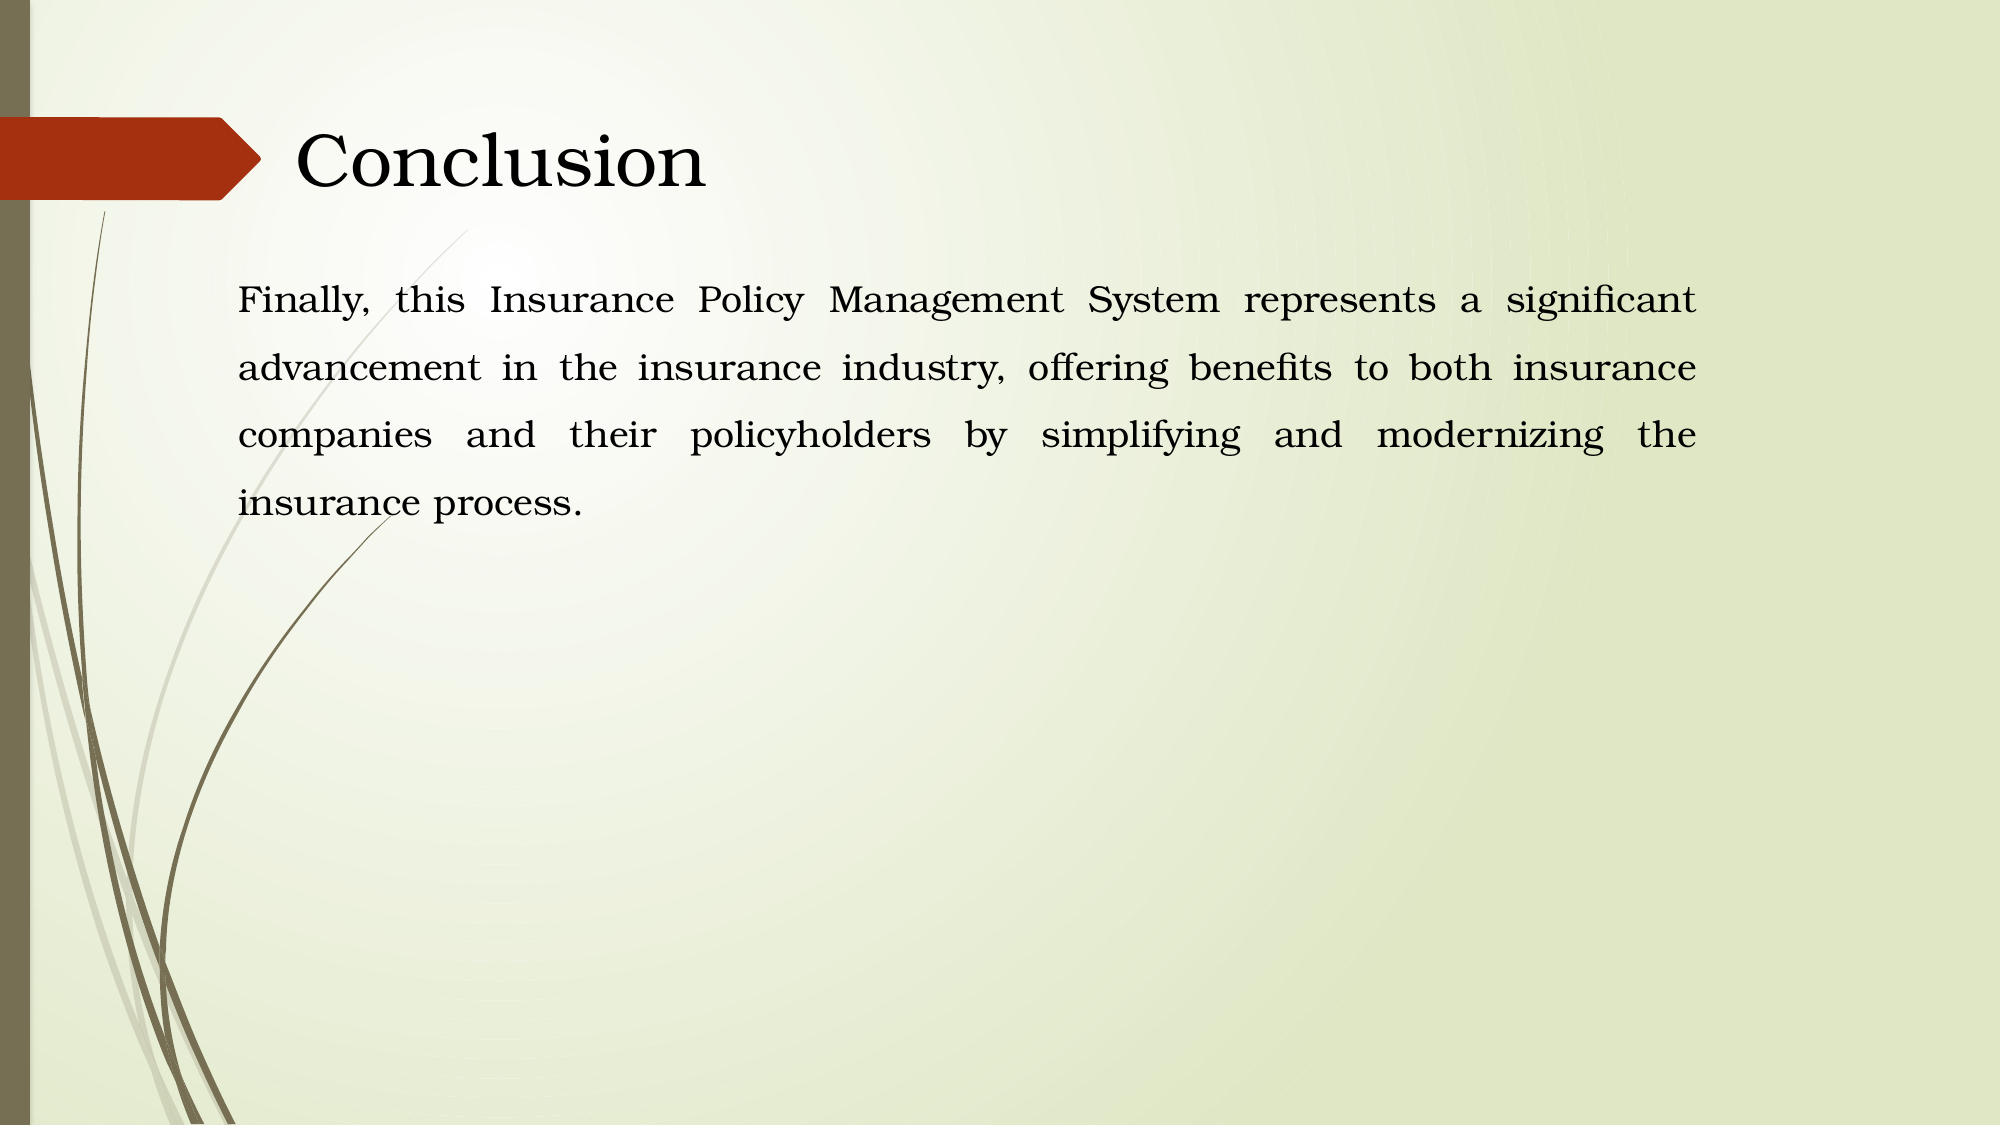

Conclusion
Finally, this Insurance Policy Management System represents a significant advancement in the insurance industry, offering benefits to both insurance companies and their policyholders by simplifying and modernizing the insurance process.